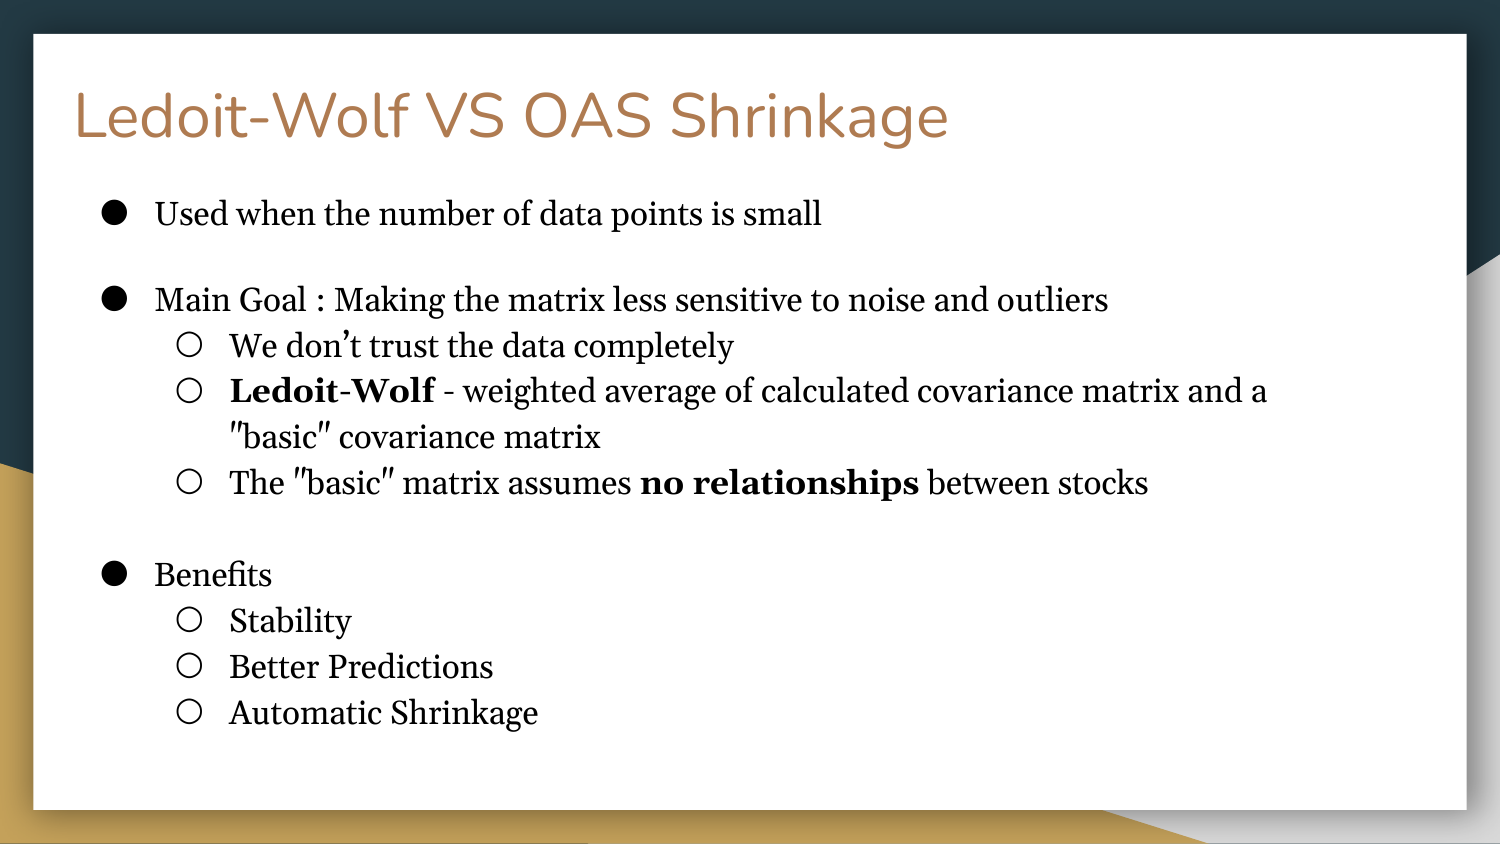

# Ledoit-Wolf VS OAS Shrinkage
Used when the number of data points is small
Main Goal : Making the matrix less sensitive to noise and outliers
We don’t trust the data completely
Ledoit-Wolf - weighted average of calculated covariance matrix and a "basic" covariance matrix
The "basic" matrix assumes no relationships between stocks
Benefits
Stability
Better Predictions
Automatic Shrinkage